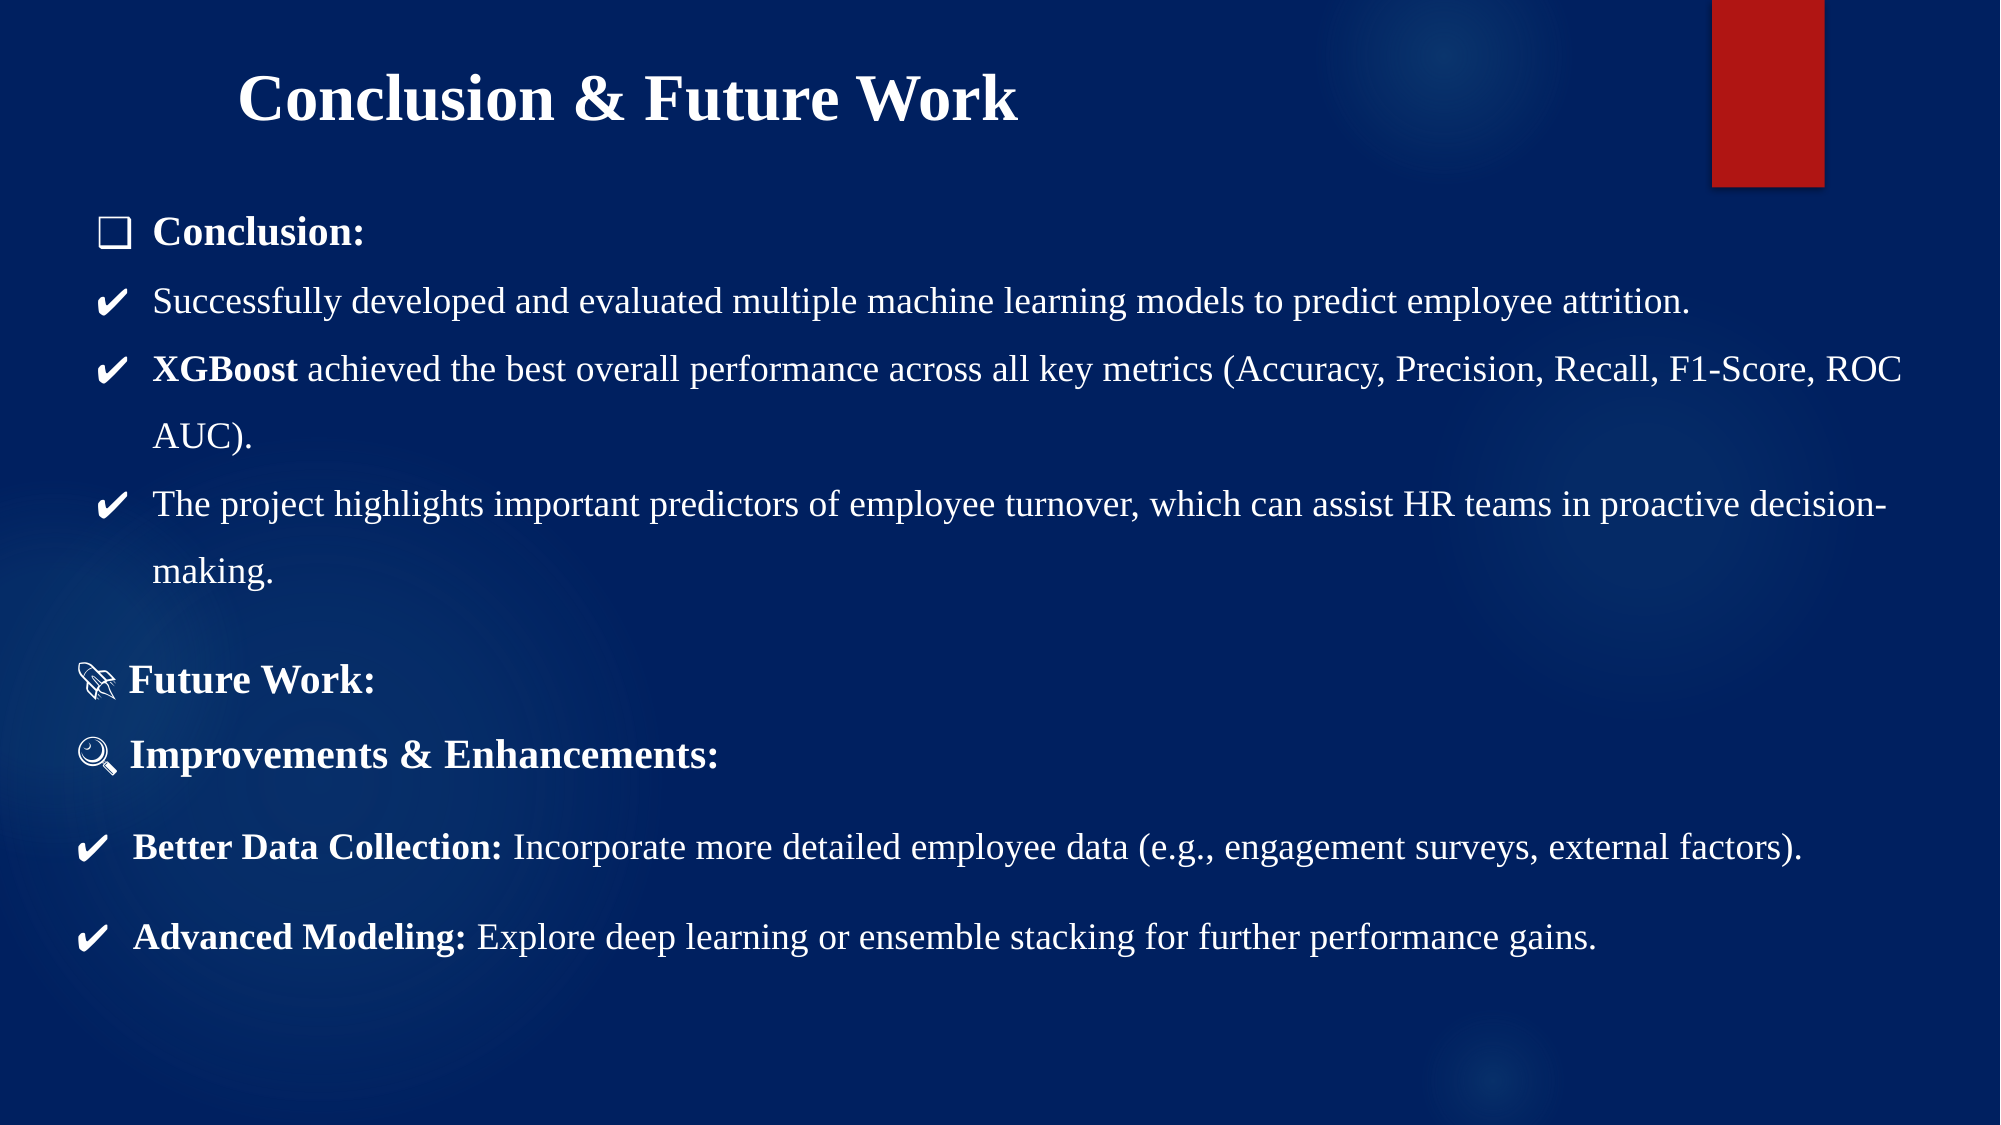

Conclusion & Future Work
Conclusion:
Successfully developed and evaluated multiple machine learning models to predict employee attrition.
XGBoost achieved the best overall performance across all key metrics (Accuracy, Precision, Recall, F1-Score, ROC AUC).
The project highlights important predictors of employee turnover, which can assist HR teams in proactive decision-making.

🚀 Future Work:
🔍 Improvements & Enhancements:
Better Data Collection: Incorporate more detailed employee data (e.g., engagement surveys, external factors).
Advanced Modeling: Explore deep learning or ensemble stacking for further performance gains.